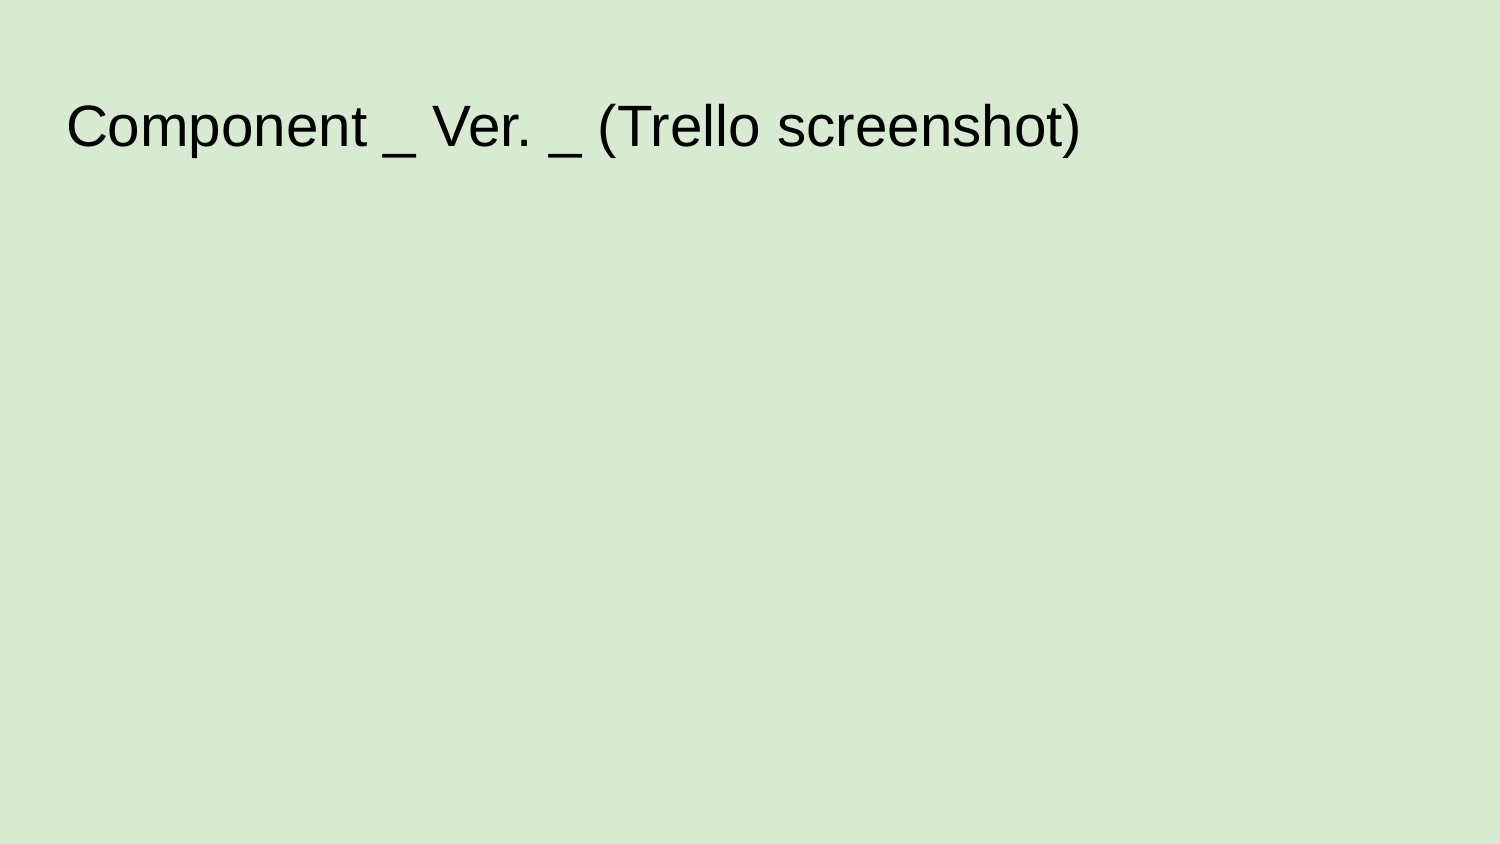

# Component _ Ver. _ (Trello screenshot)